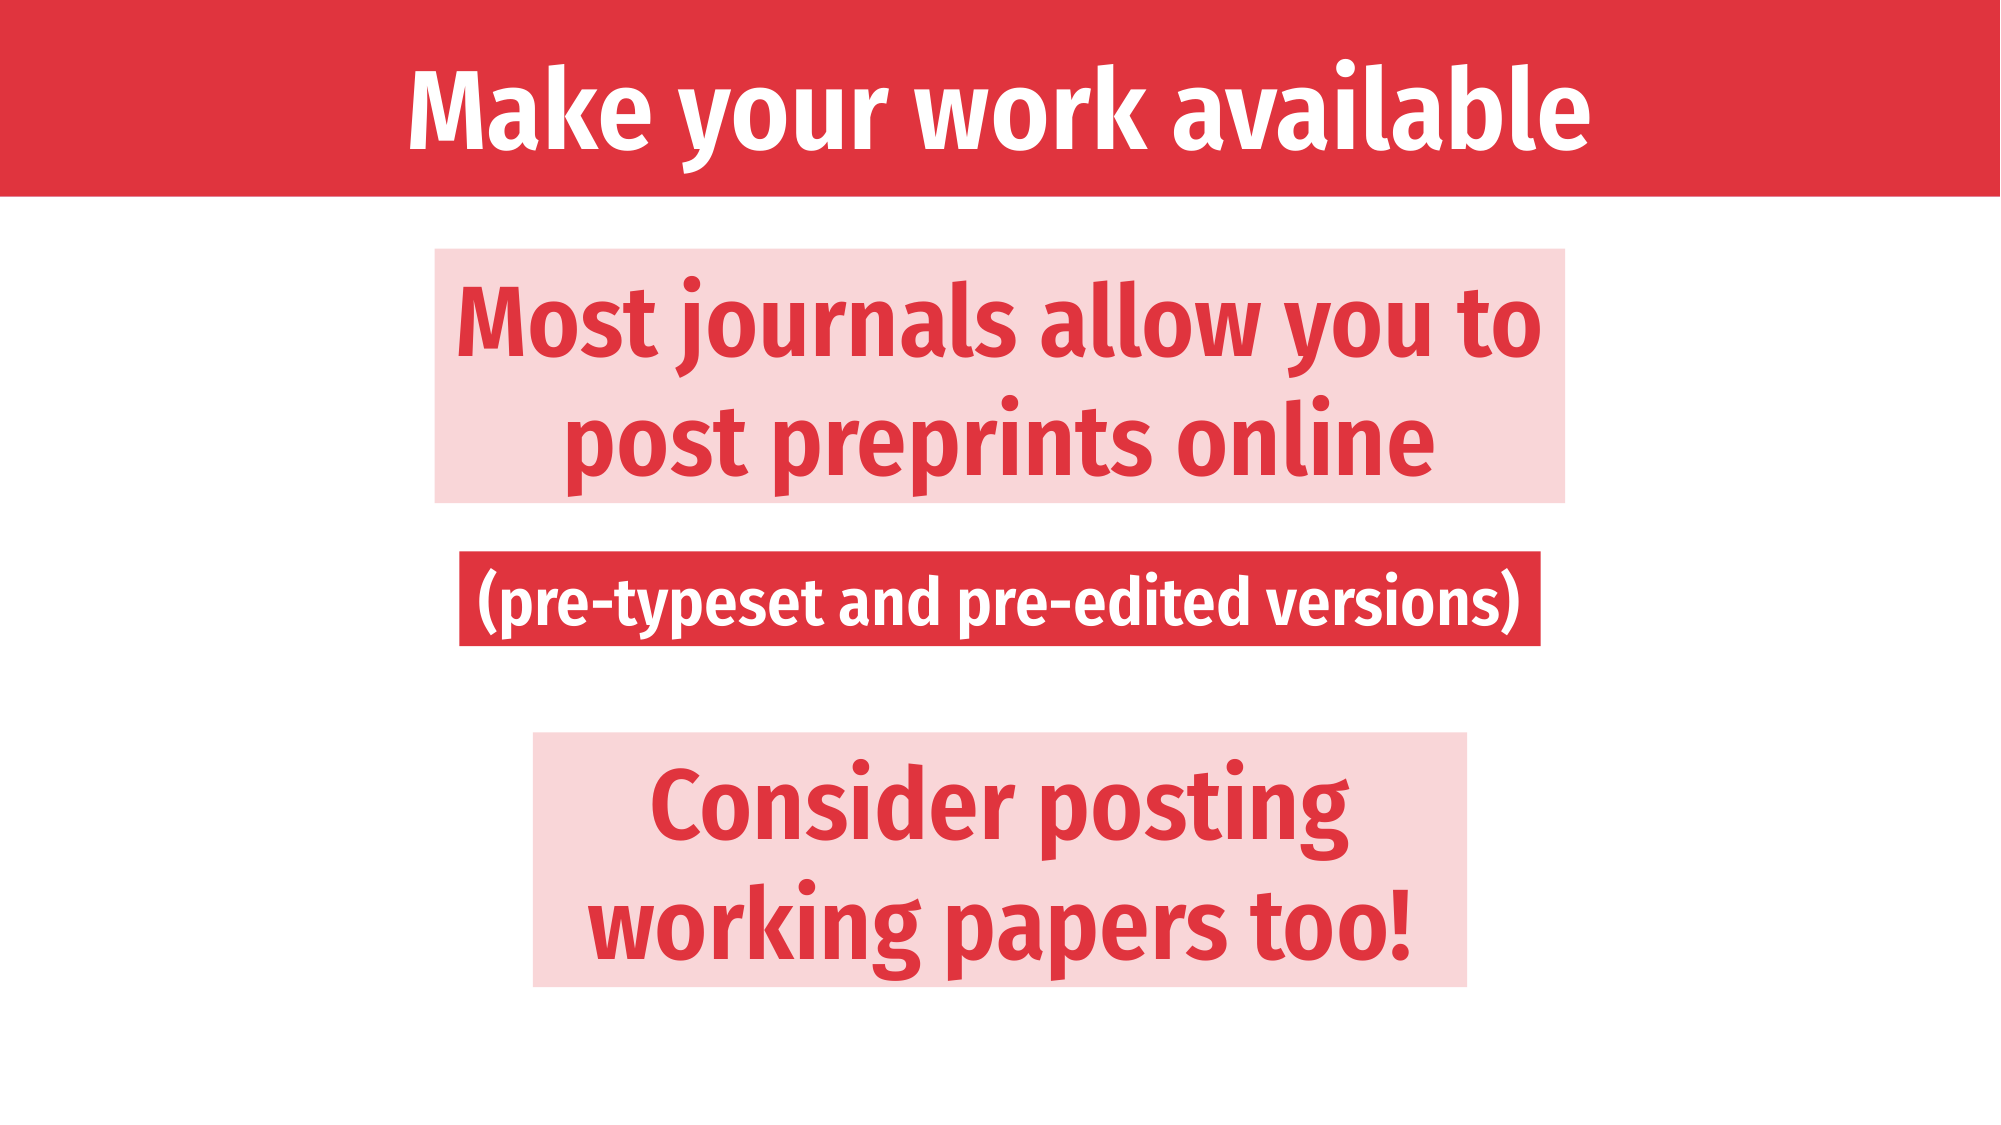

# Make your work available
Most journals allow you to post preprints online
(pre-typeset and pre-edited versions)
Consider posting working papers too!